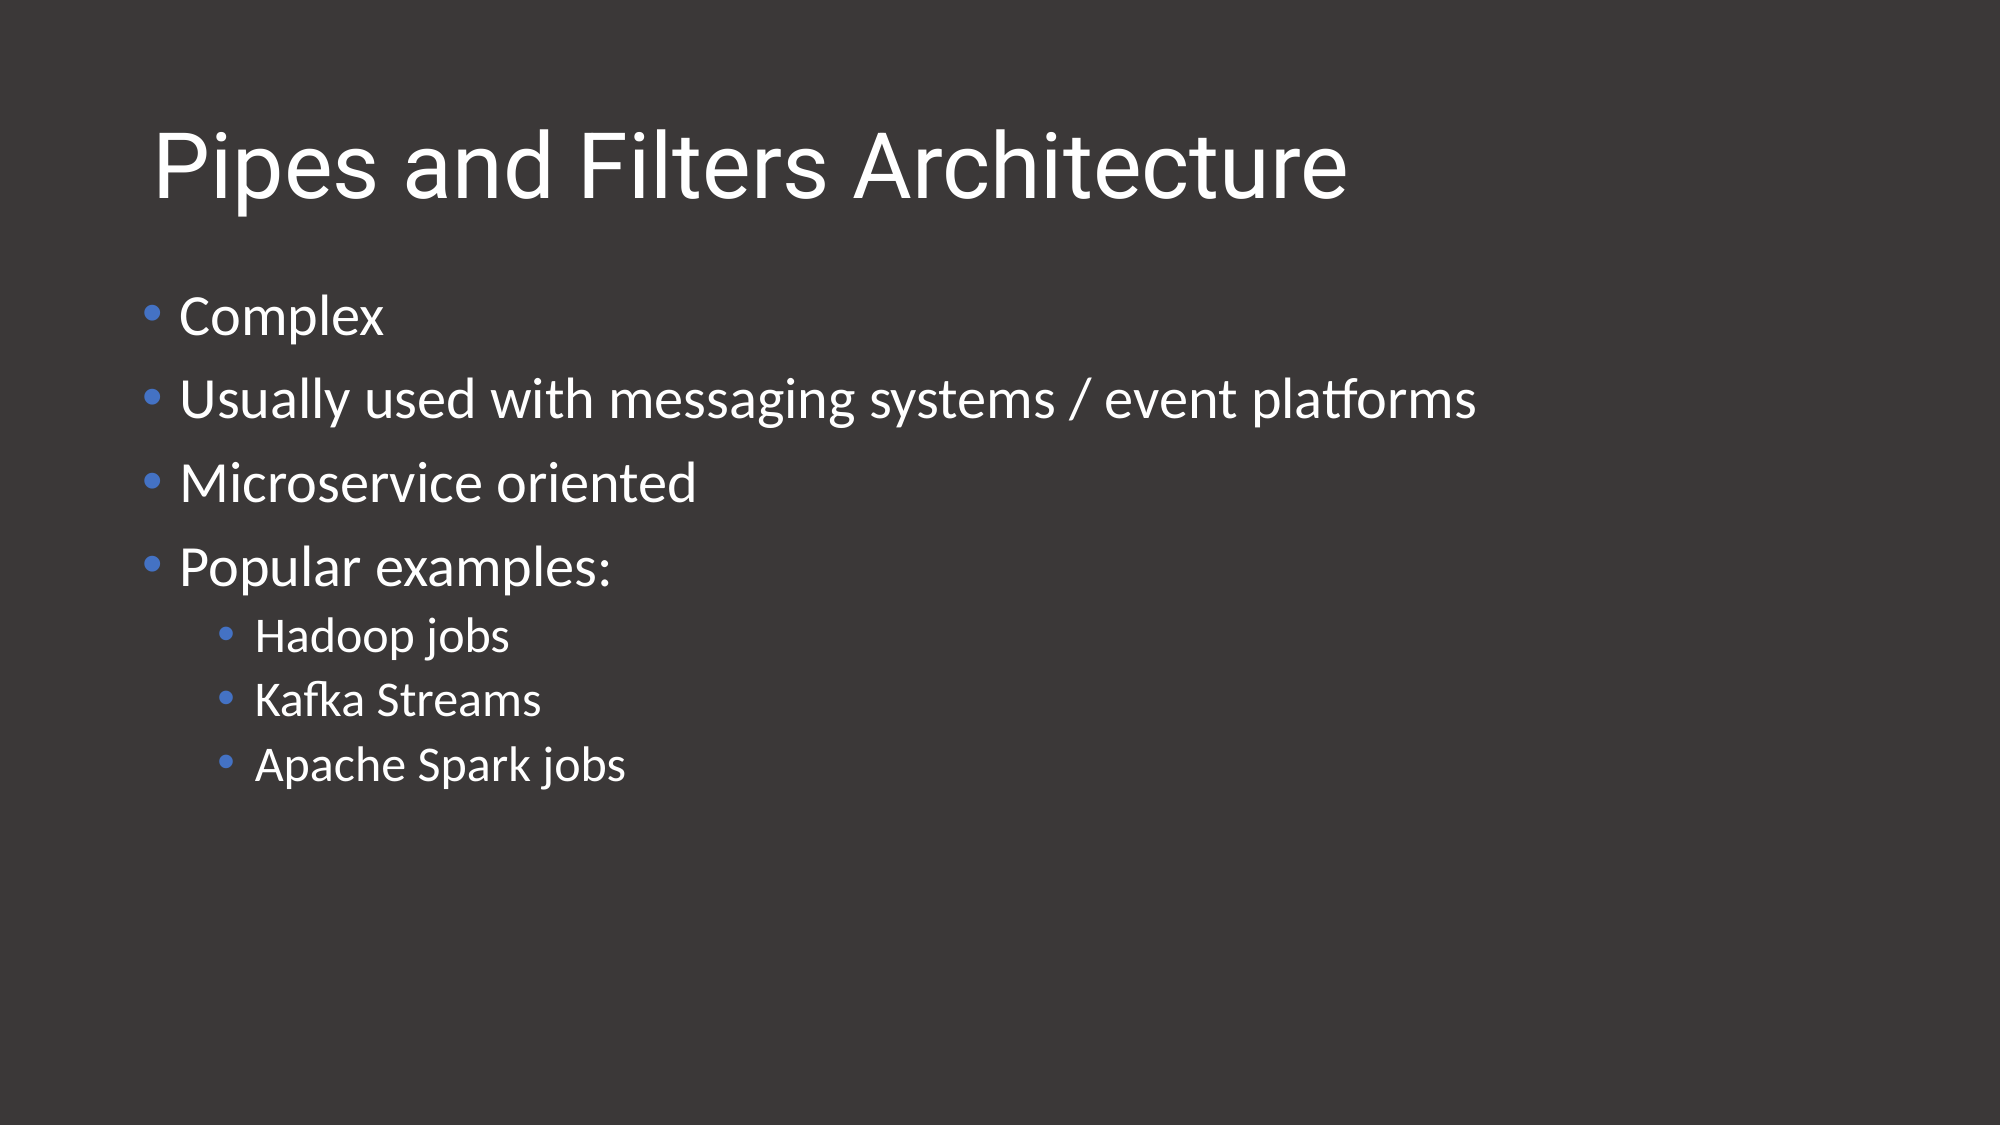

# Pipes and Filters Architecture
Complex
Usually used with messaging systems / event platforms
Microservice oriented
Popular examples:
Hadoop jobs
Kafka Streams
Apache Spark jobs